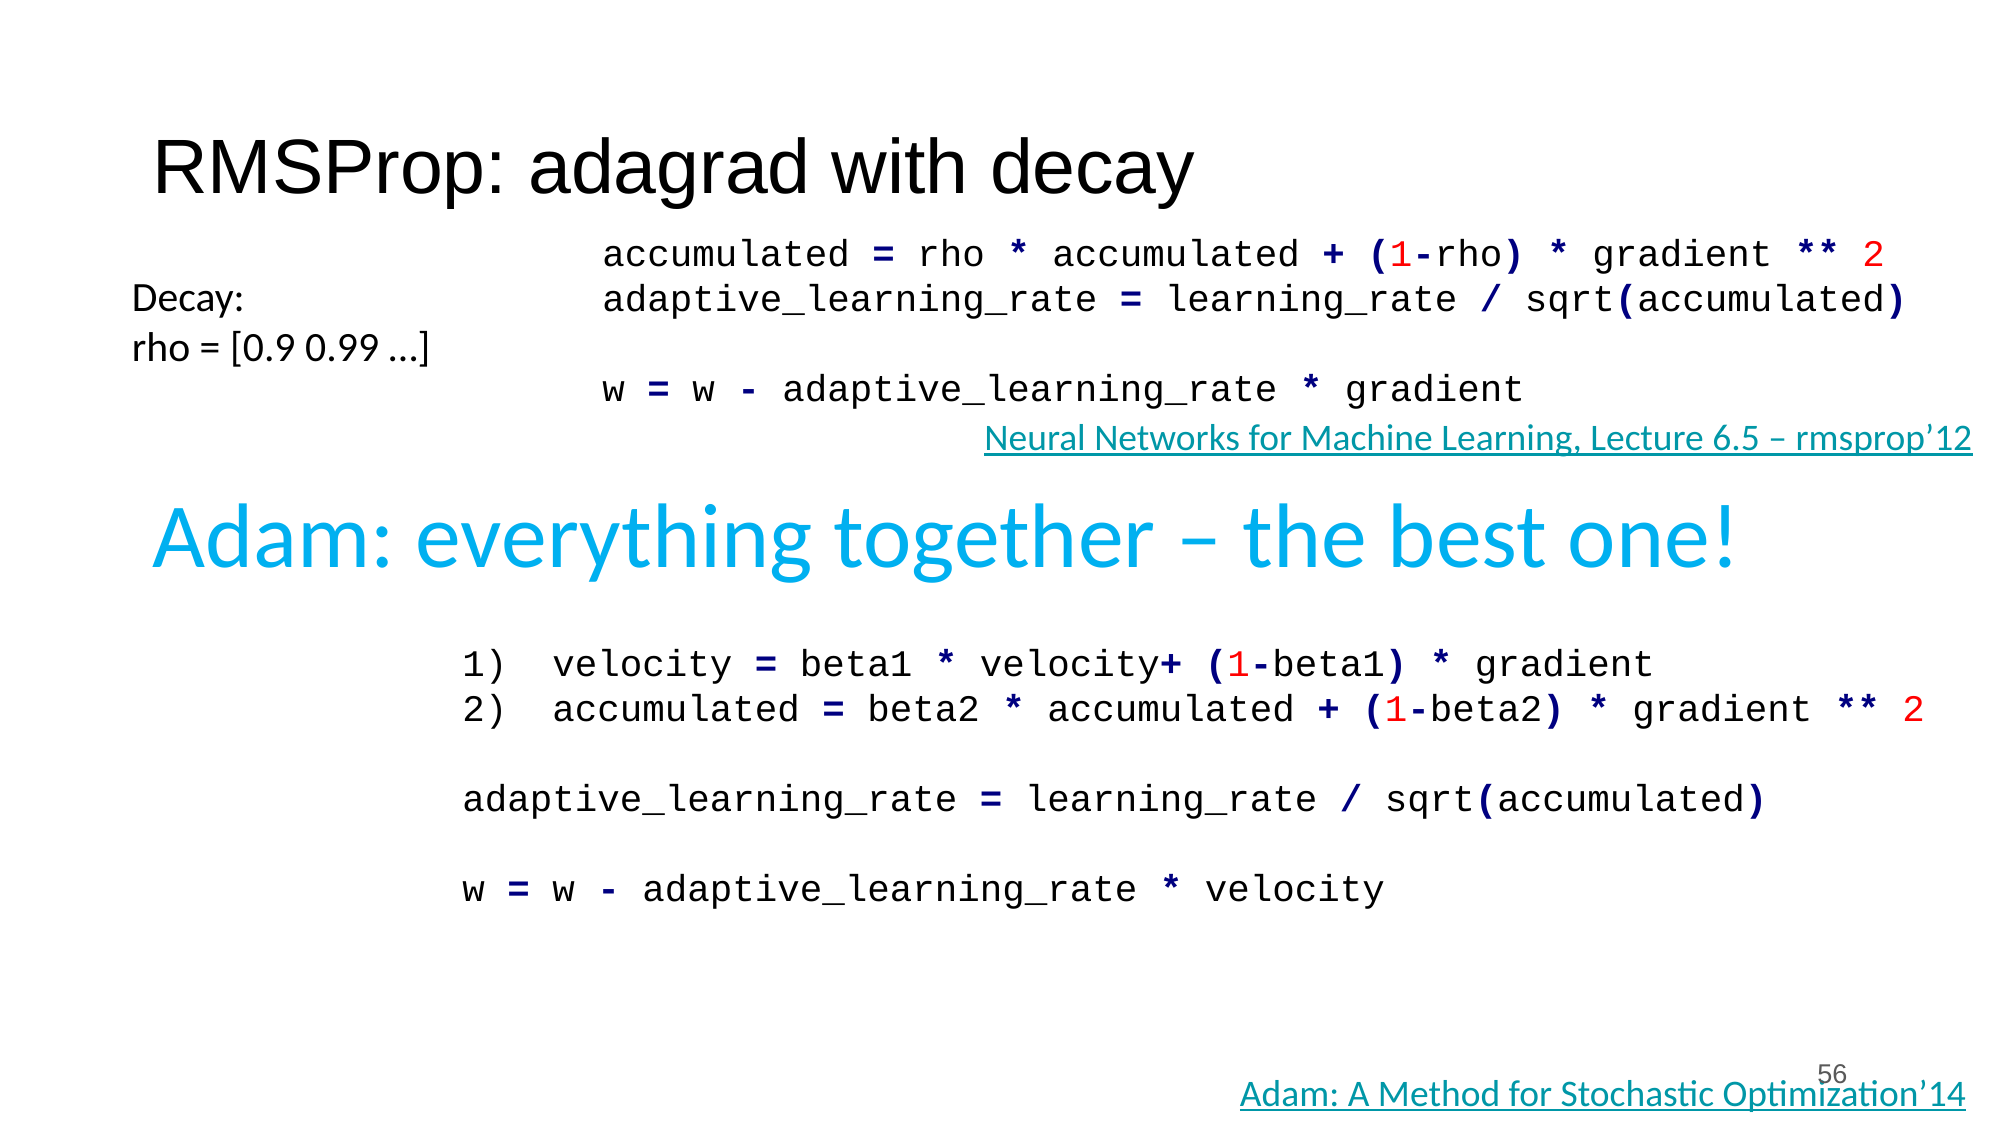

# RMSProp: adagrad with decay
accumulated = rho * accumulated + (1-rho) * gradient ** 2
adaptive_learning_rate = learning_rate / sqrt(accumulated)

w = w - adaptive_learning_rate * gradient
Decay:
rho = [0.9 0.99 …]
Neural Networks for Machine Learning, Lecture 6.5 – rmsprop’12
Adam: everything together – the best one!
1)  velocity = beta1 * velocity+ (1-beta1) * gradient
2)  accumulated = beta2 * accumulated + (1-beta2) * gradient ** 2

adaptive_learning_rate = learning_rate / sqrt(accumulated)

w = w - adaptive_learning_rate * velocity

56
Adam: A Method for Stochastic Optimization’14